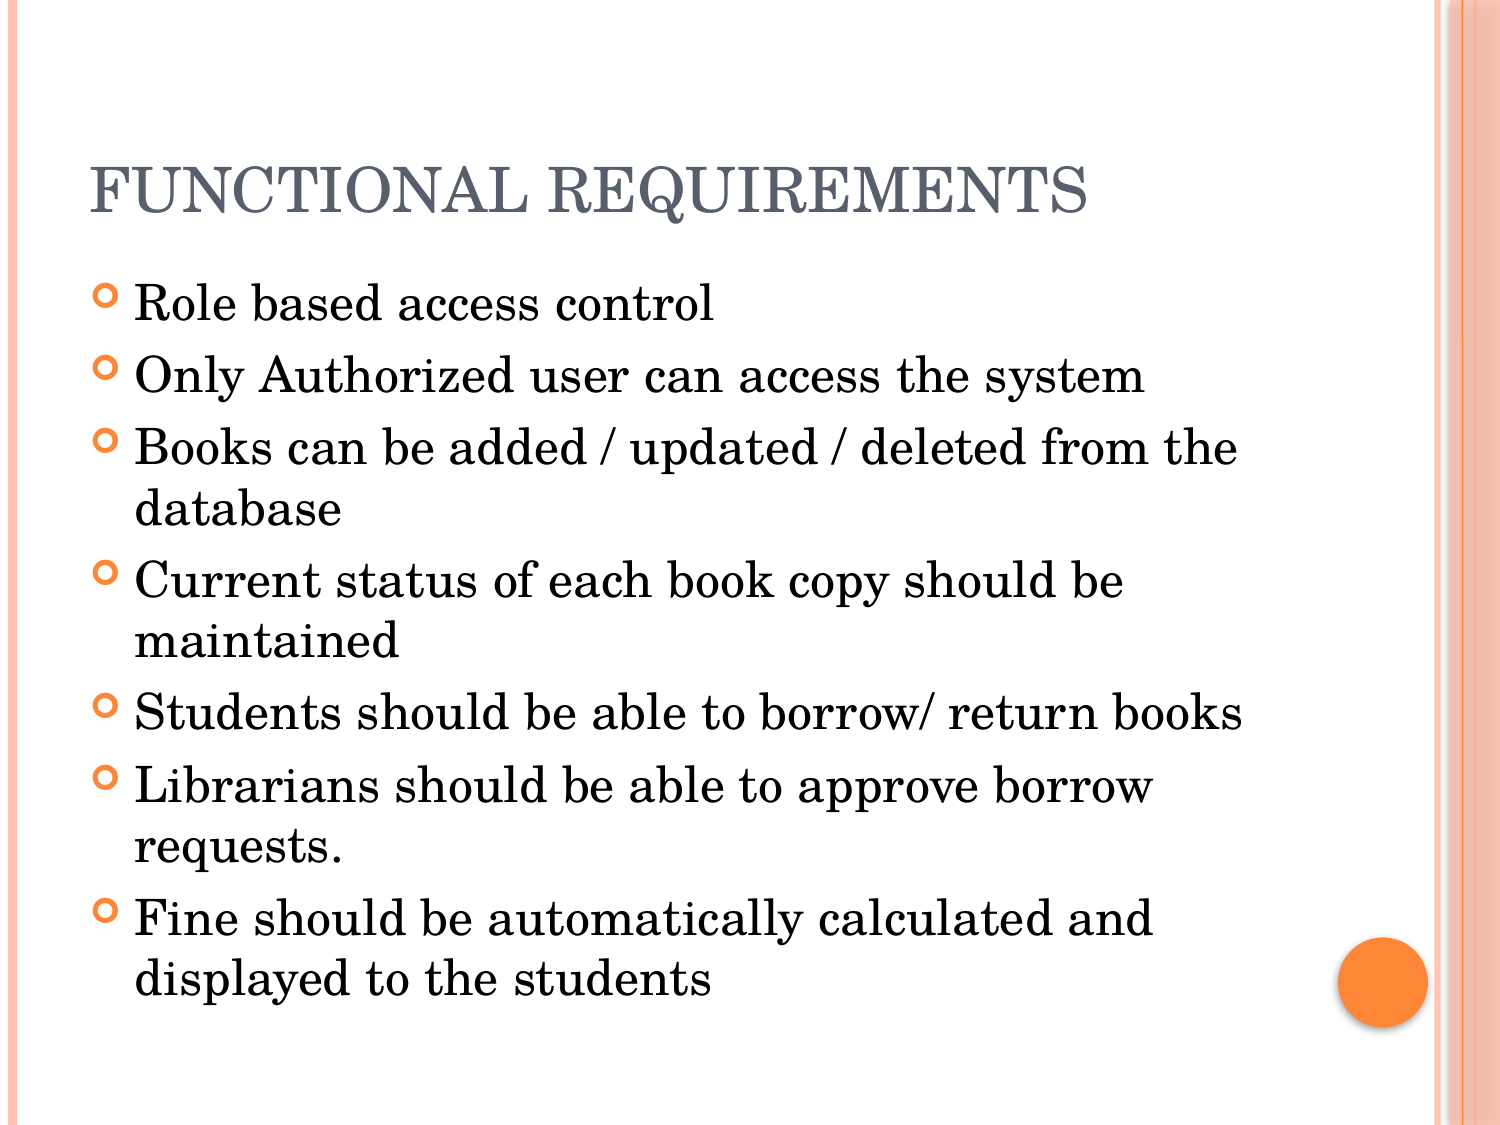

# Functional requirements
Role based access control
Only Authorized user can access the system
Books can be added / updated / deleted from the database
Current status of each book copy should be maintained
Students should be able to borrow/ return books
Librarians should be able to approve borrow requests.
Fine should be automatically calculated and displayed to the students